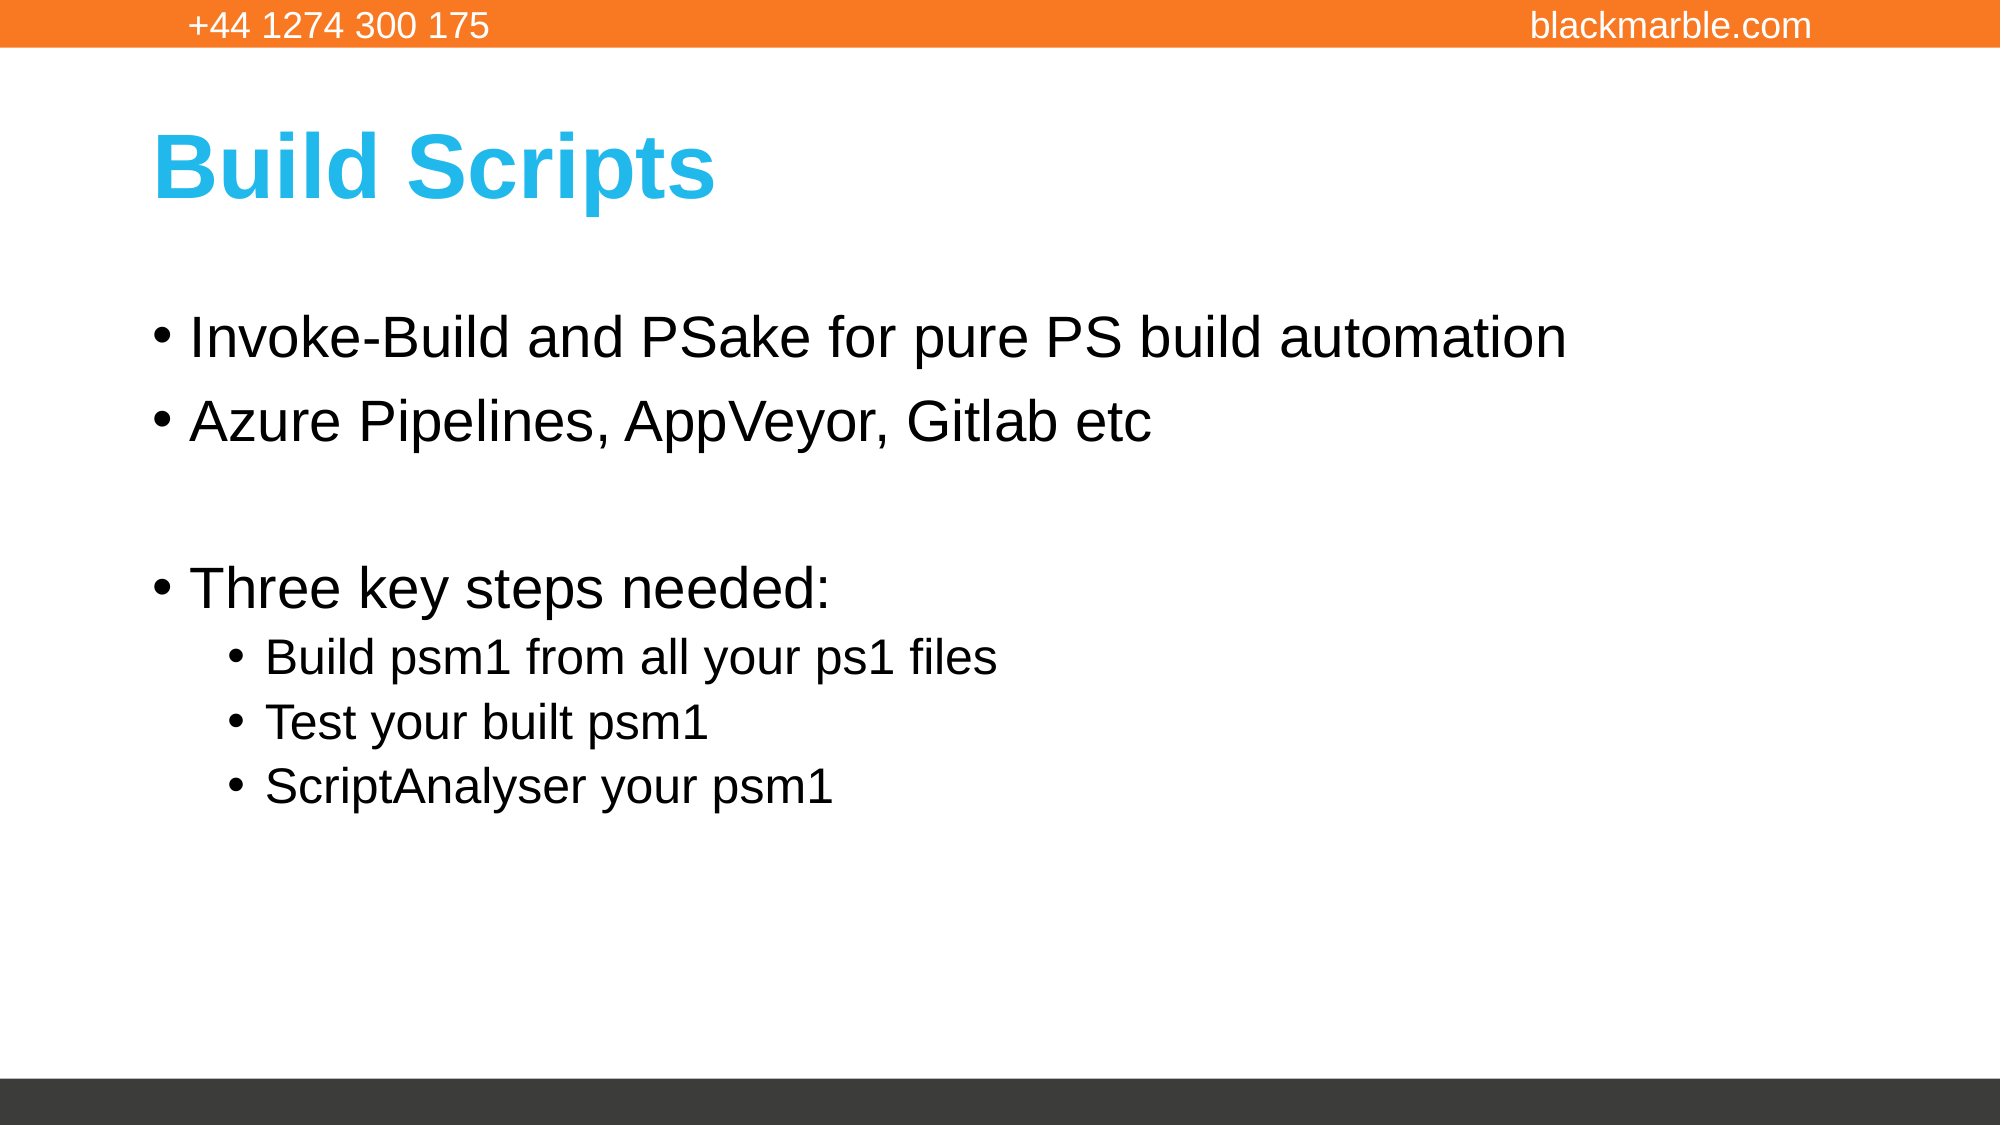

# Build Scripts
Invoke-Build and PSake for pure PS build automation
Azure Pipelines, AppVeyor, Gitlab etc

Three key steps needed:
Build psm1 from all your ps1 files
Test your built psm1
ScriptAnalyser your psm1